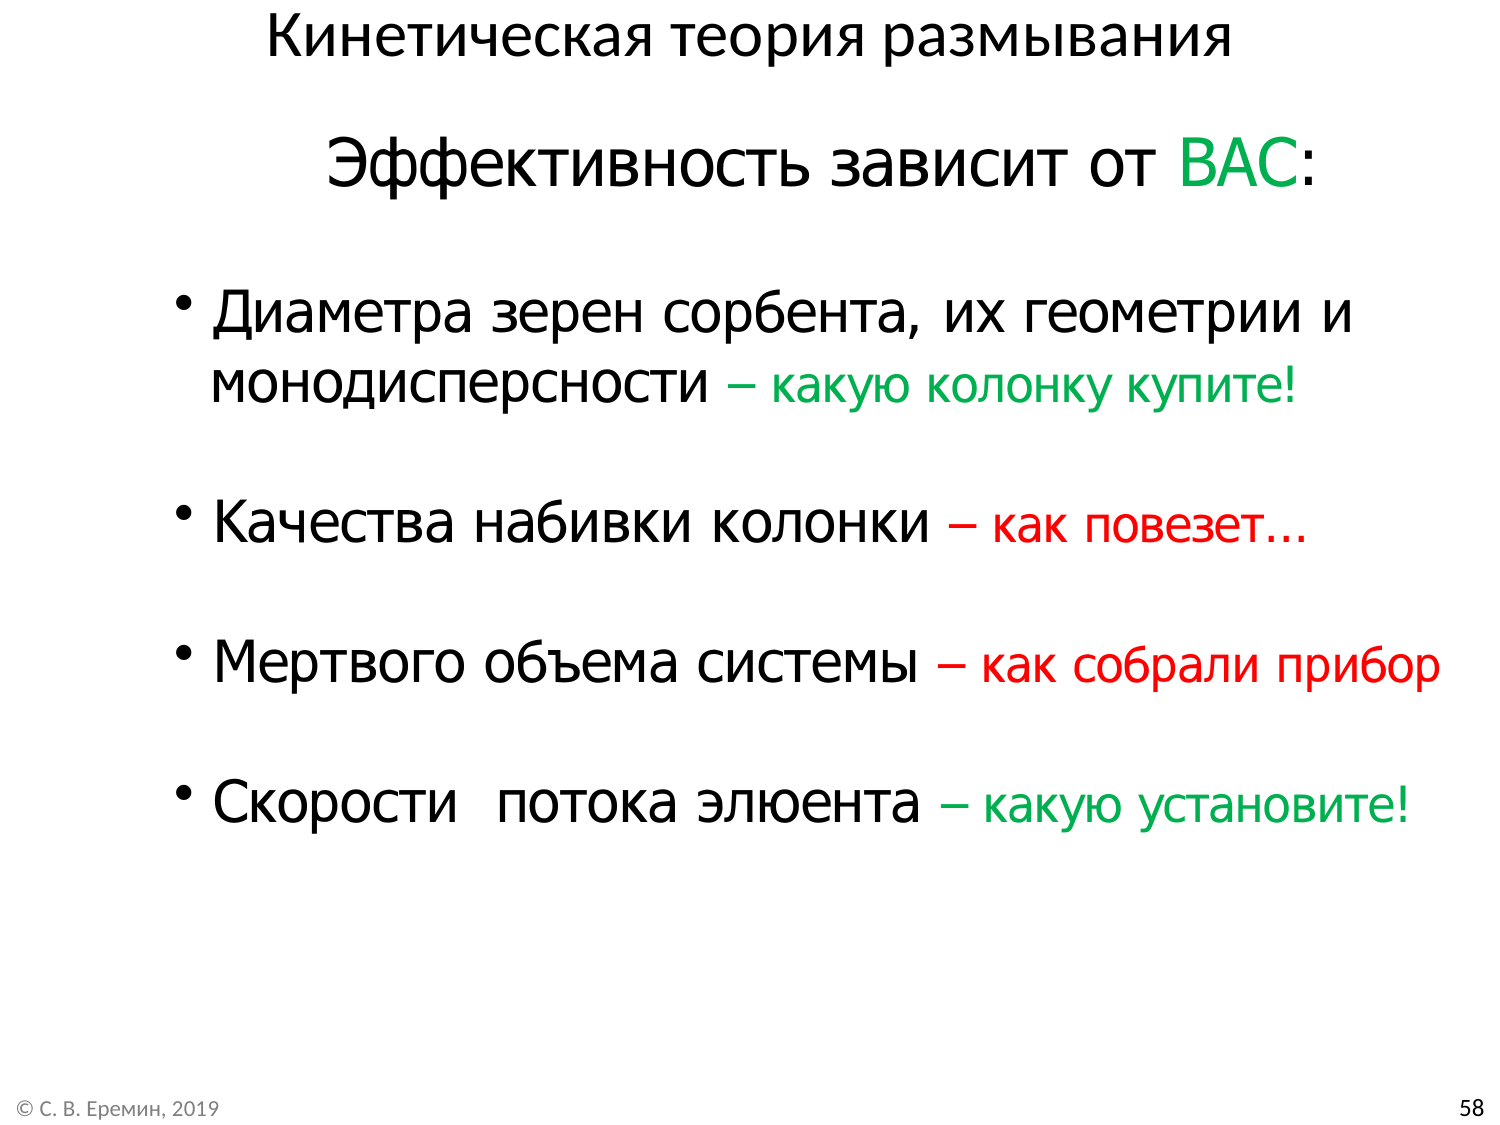

# Кинетическая теория размывания
Эффективность зависит от ВАС:
 Диаметра зерен сорбента, их геометрии и
  монодисперсности – какую колонку купите!

 Качества набивки колонки – как повезет...

 Мертвого объема системы – как собрали прибор

 Скорости  потока элюента – какую установите!

58